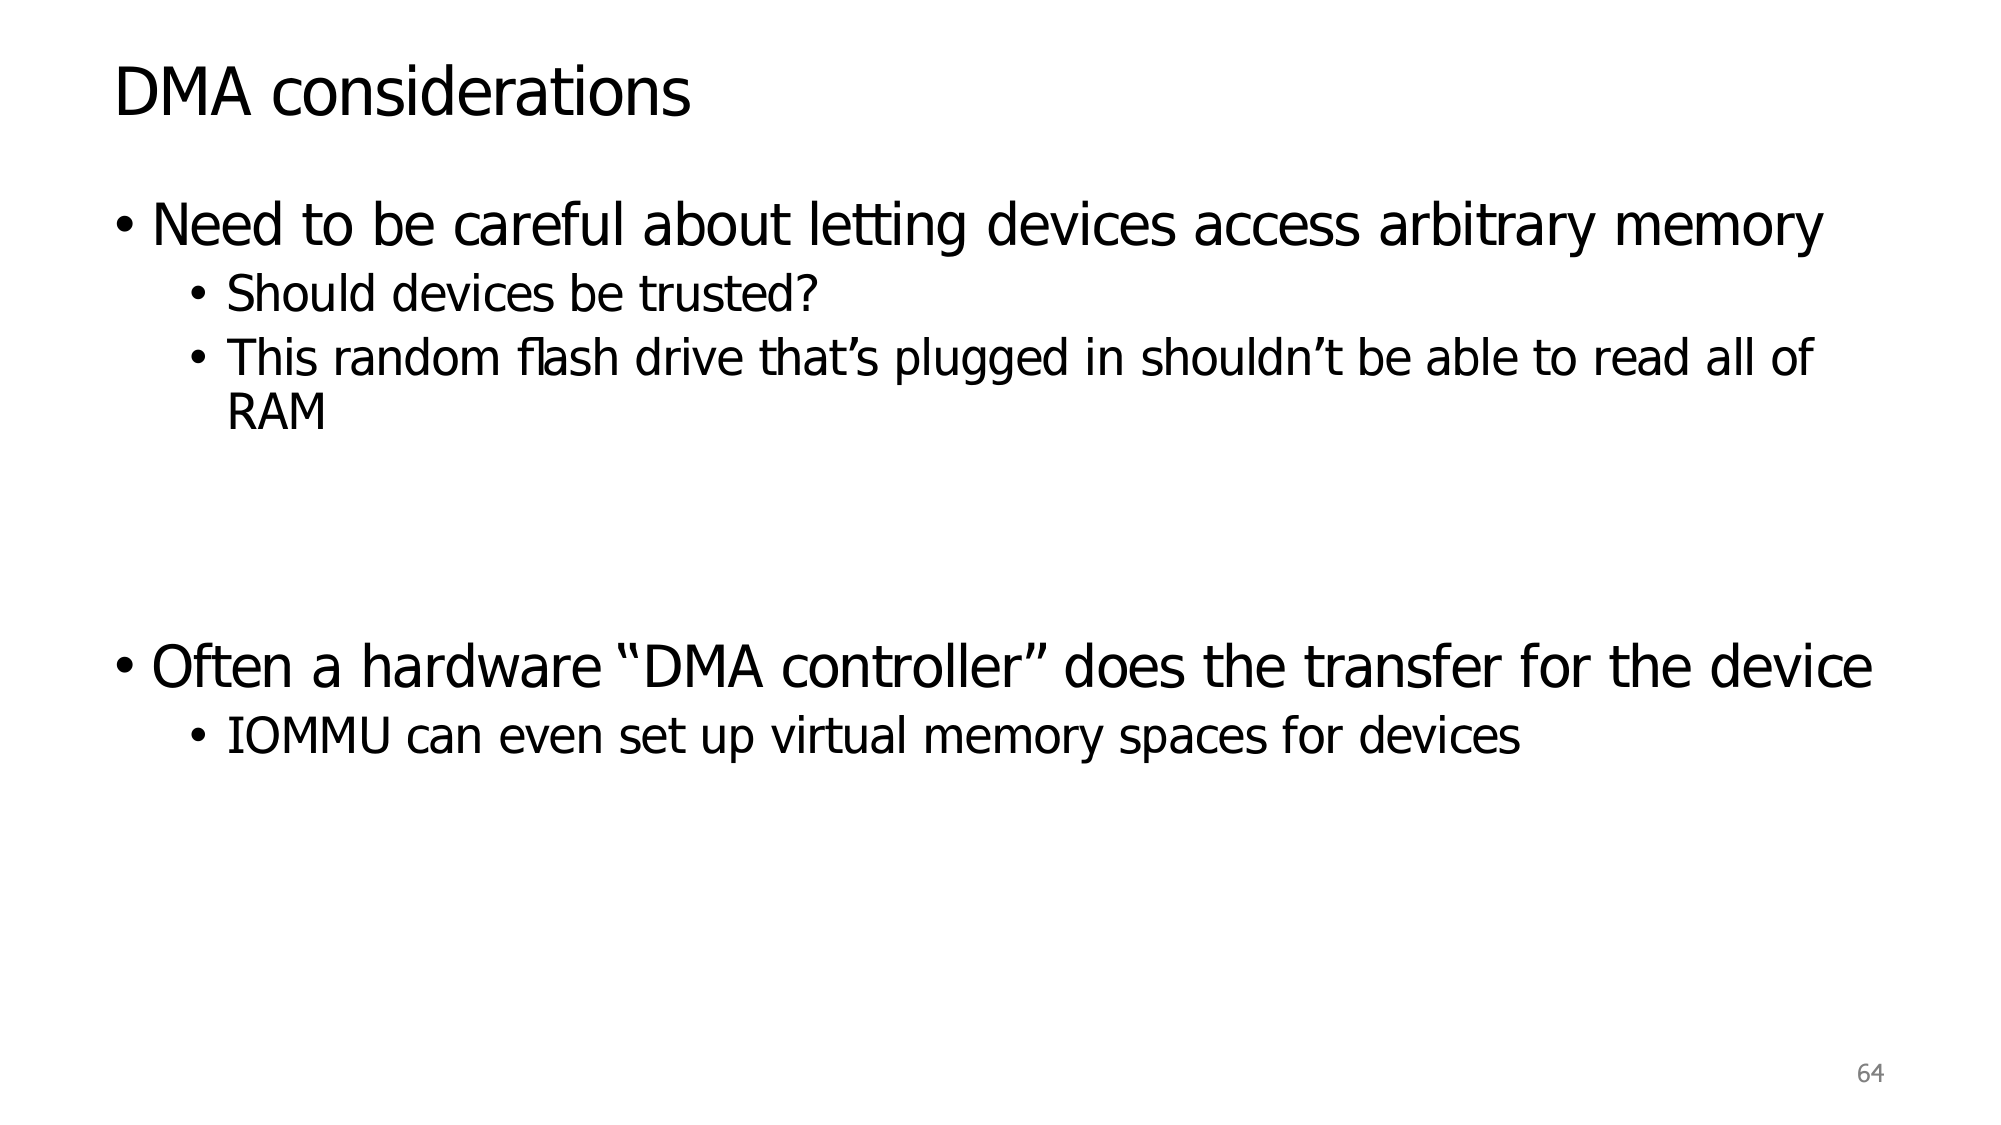

# DMA considerations
Need to be careful about letting devices access arbitrary memory
Should devices be trusted?
This random flash drive that’s plugged in shouldn’t be able to read all of RAM

Often a hardware “DMA controller” does the transfer for the device
IOMMU can even set up virtual memory spaces for devices

64